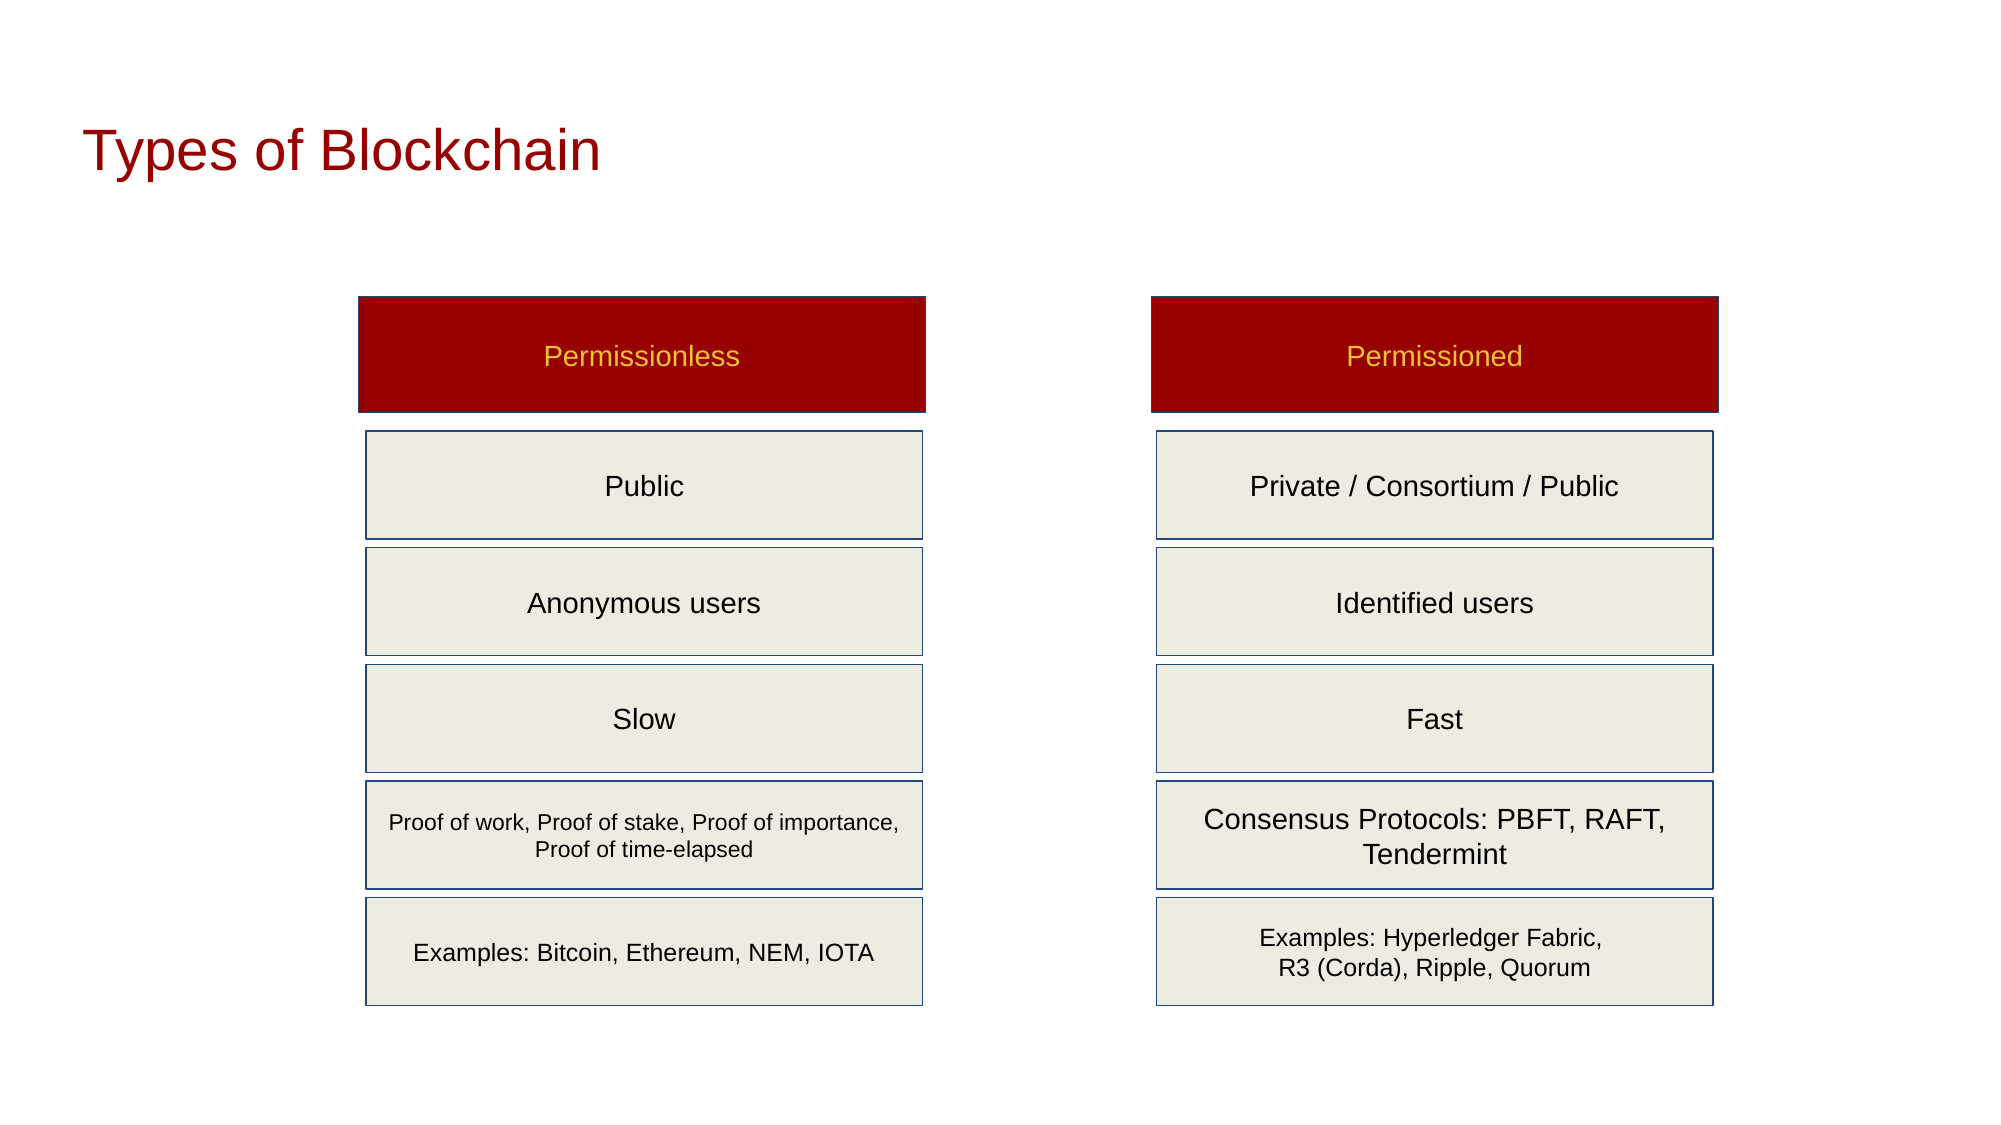

Types of Blockchain

Permissionless
Permissioned
Public
Private / Consortium / Public
Anonymous users
Identified users
Slow
Fast
Proof of work, Proof of stake, Proof of importance, Proof of time-elapsed
Consensus Protocols: PBFT, RAFT, Tendermint
Examples: Bitcoin, Ethereum, NEM, IOTA
Examples: Hyperledger Fabric,
R3 (Corda), Ripple, Quorum